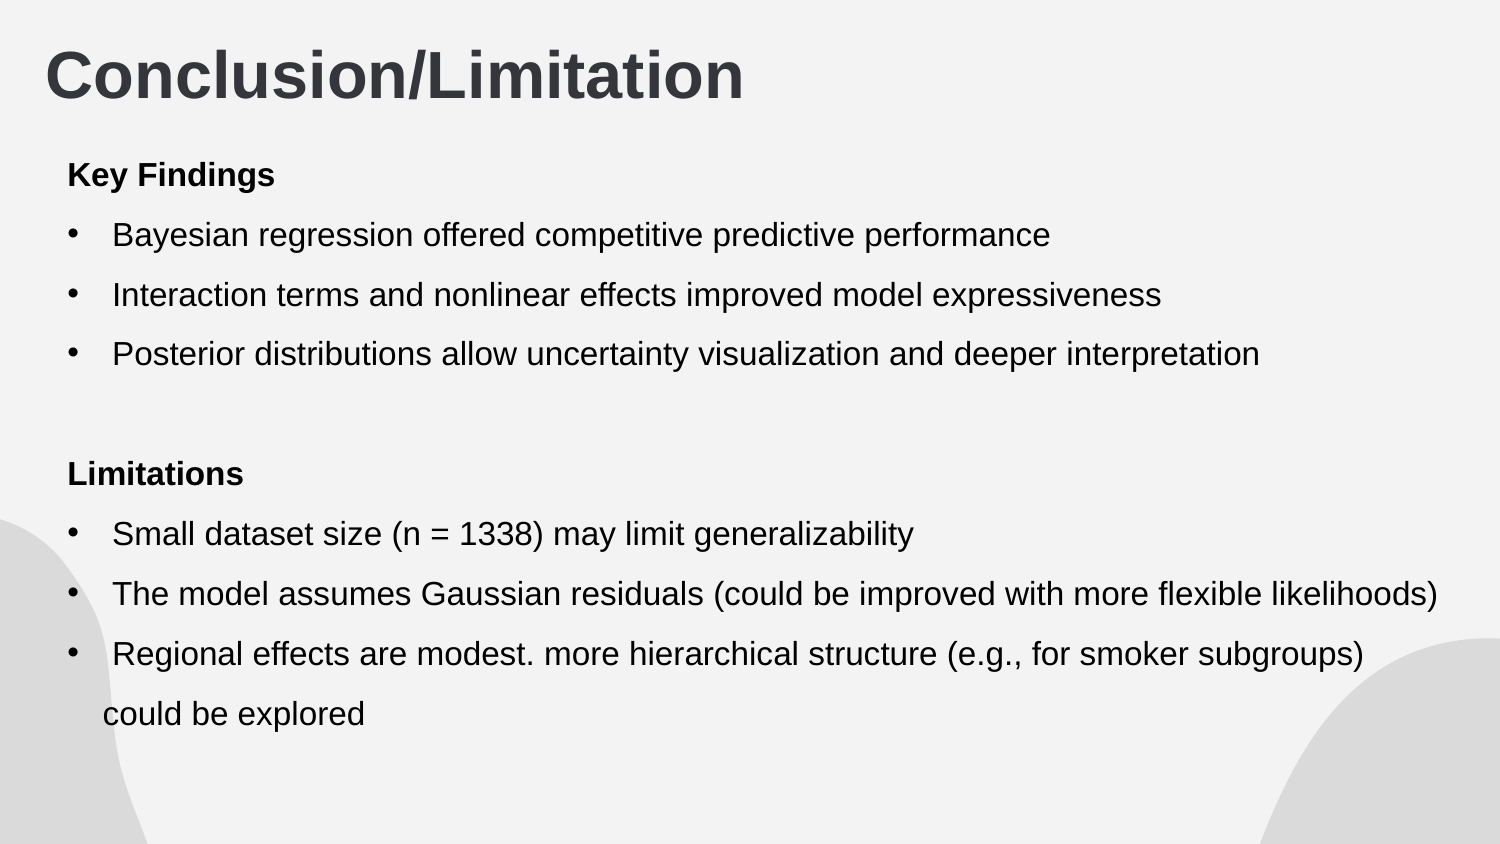

# Conclusion/Limitation
Key Findings
 Bayesian regression offered competitive predictive performance
 Interaction terms and nonlinear effects improved model expressiveness
 Posterior distributions allow uncertainty visualization and deeper interpretation

Limitations
 Small dataset size (n = 1338) may limit generalizability
 The model assumes Gaussian residuals (could be improved with more flexible likelihoods)
 Regional effects are modest. more hierarchical structure (e.g., for smoker subgroups) could be explored